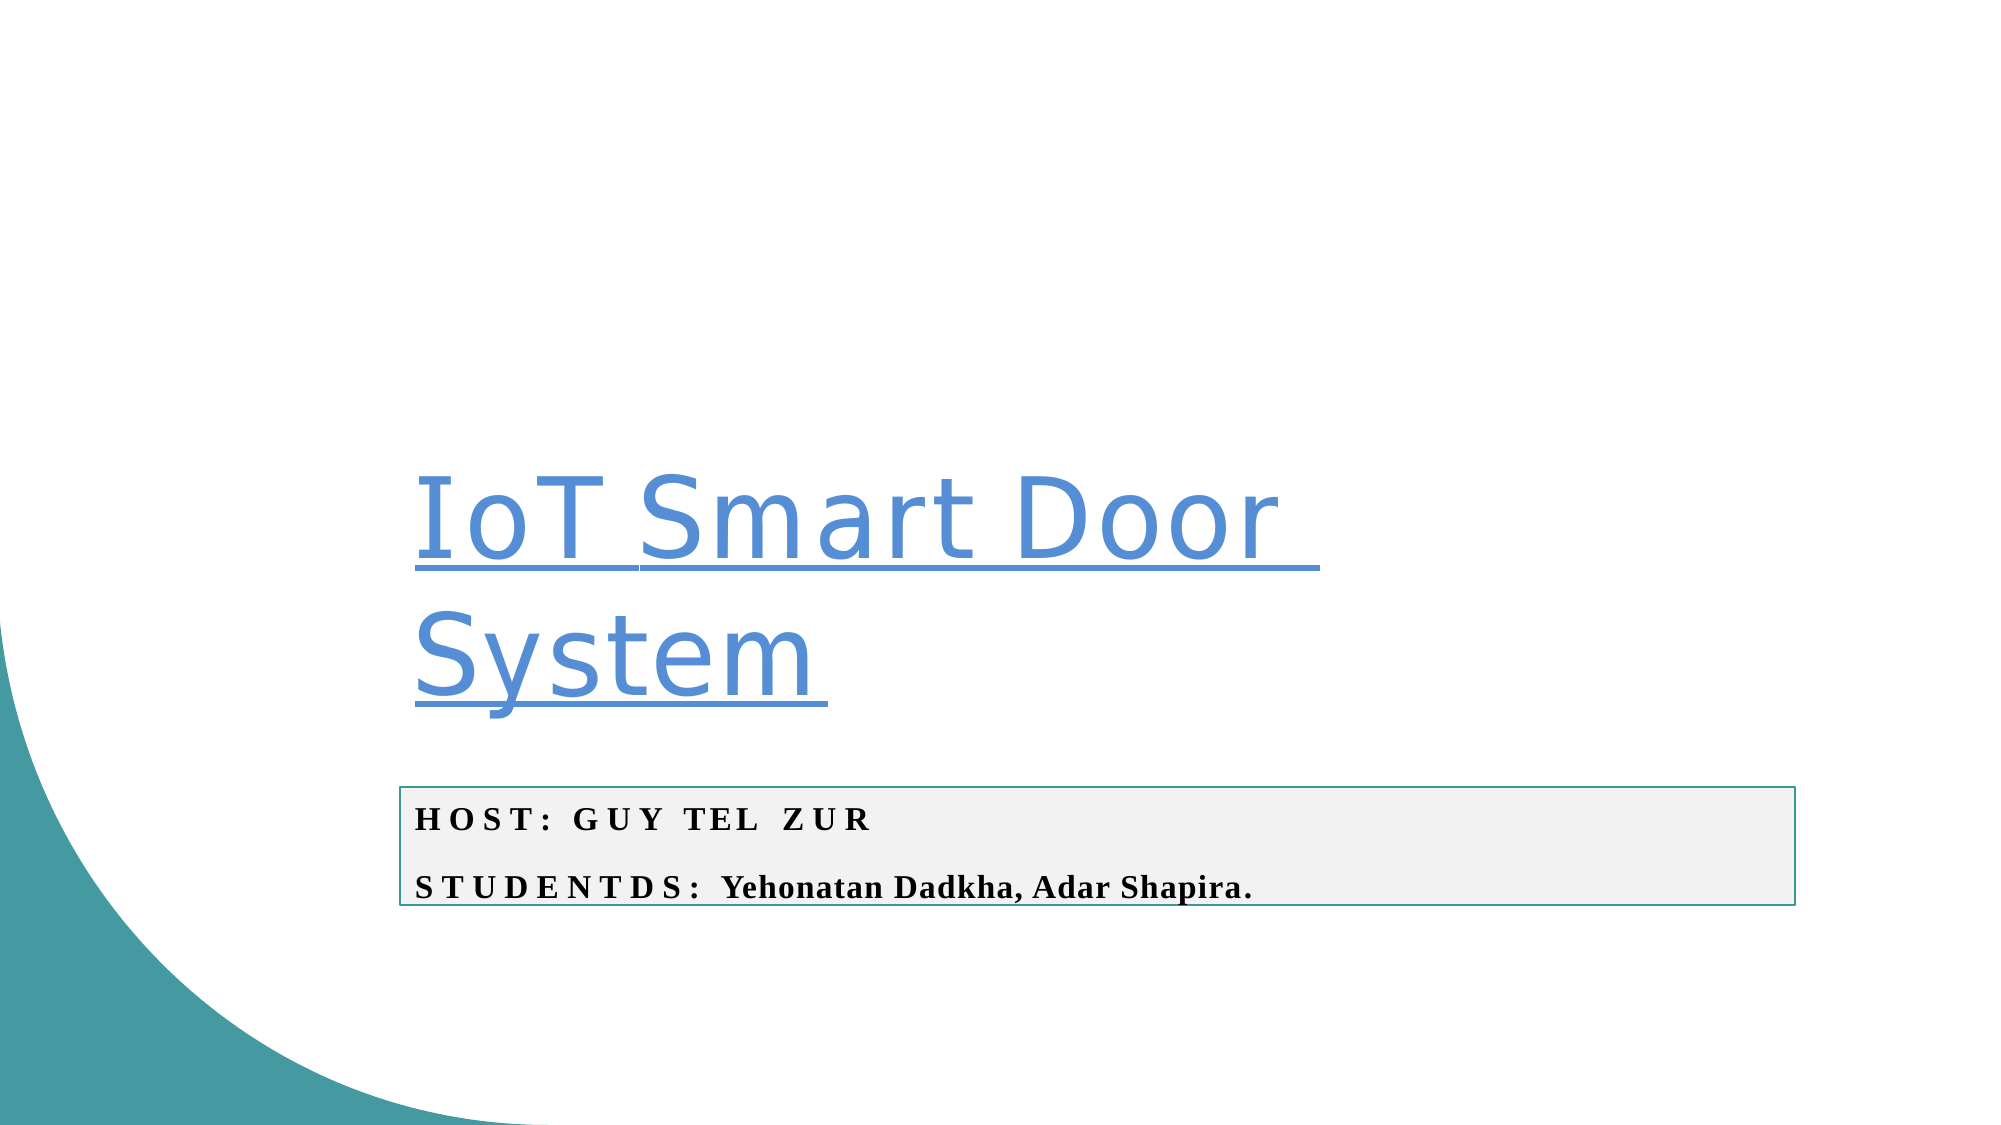

# IoT Smart Door System
H O S T :  G U Y  TEL  Z U R
S T U D E N T D S :  Yehonatan Dadkha, Adar Shapira.